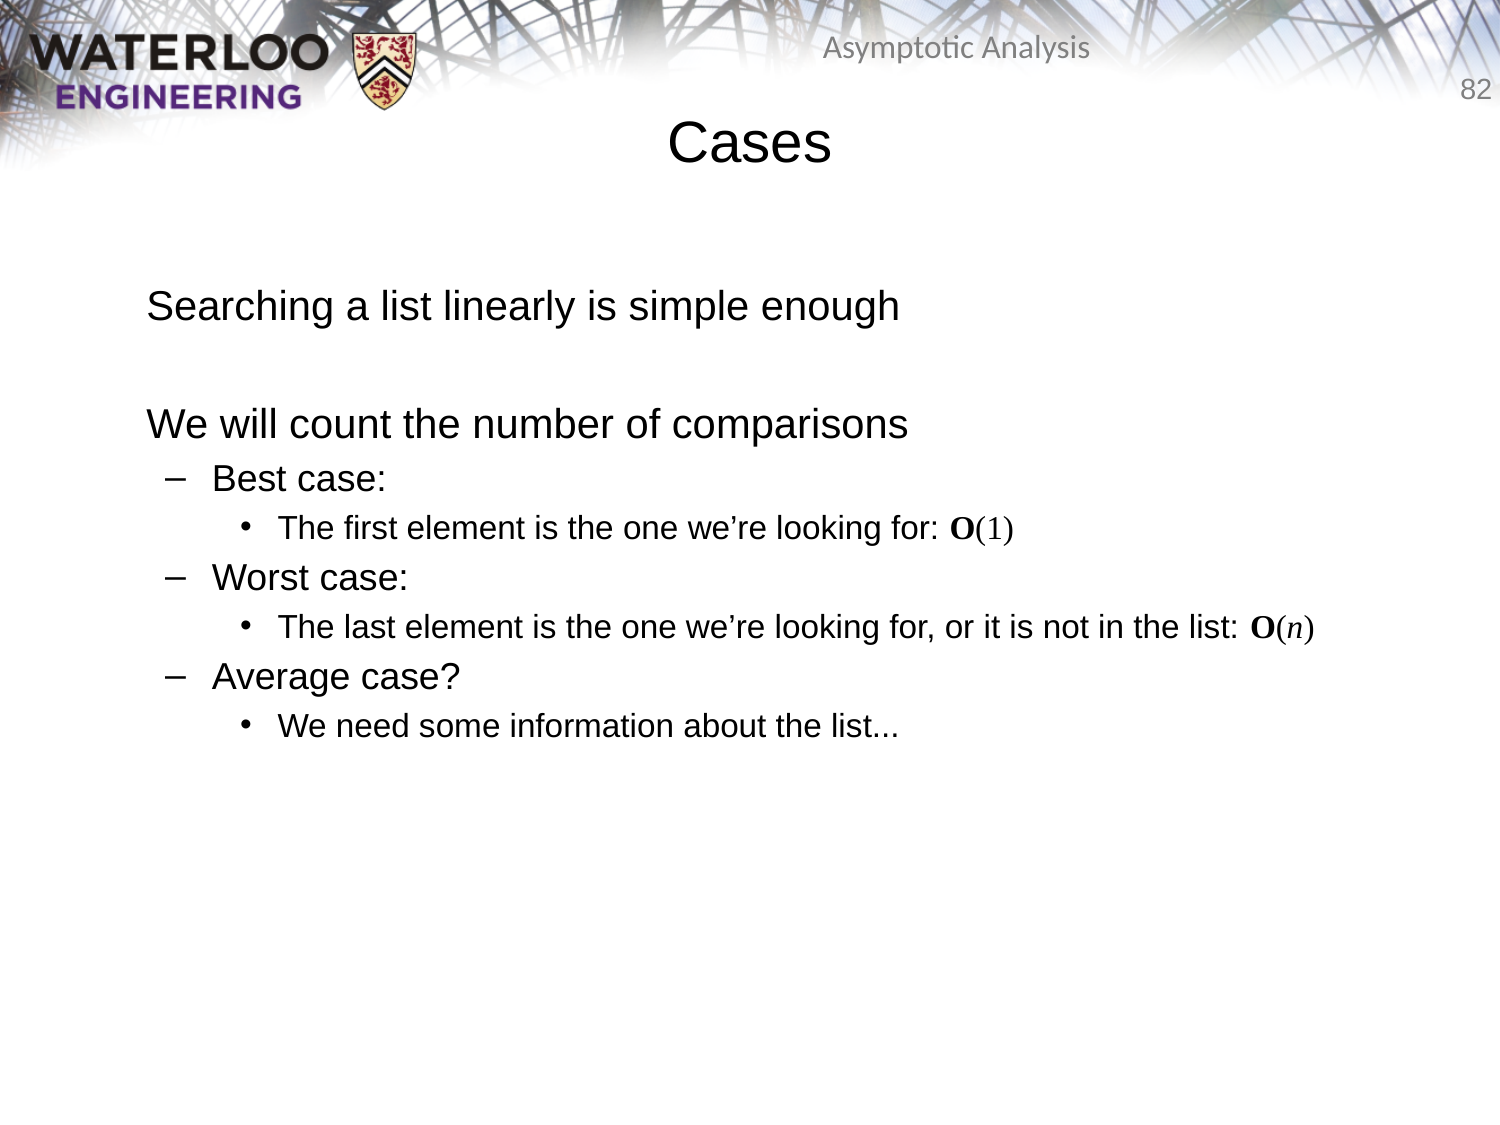

Cases
	Searching a list linearly is simple enough

	We will count the number of comparisons
Best case:
The first element is the one we’re looking for: O(1)
Worst case:
The last element is the one we’re looking for, or it is not in the list: O(n)
Average case?
We need some information about the list...